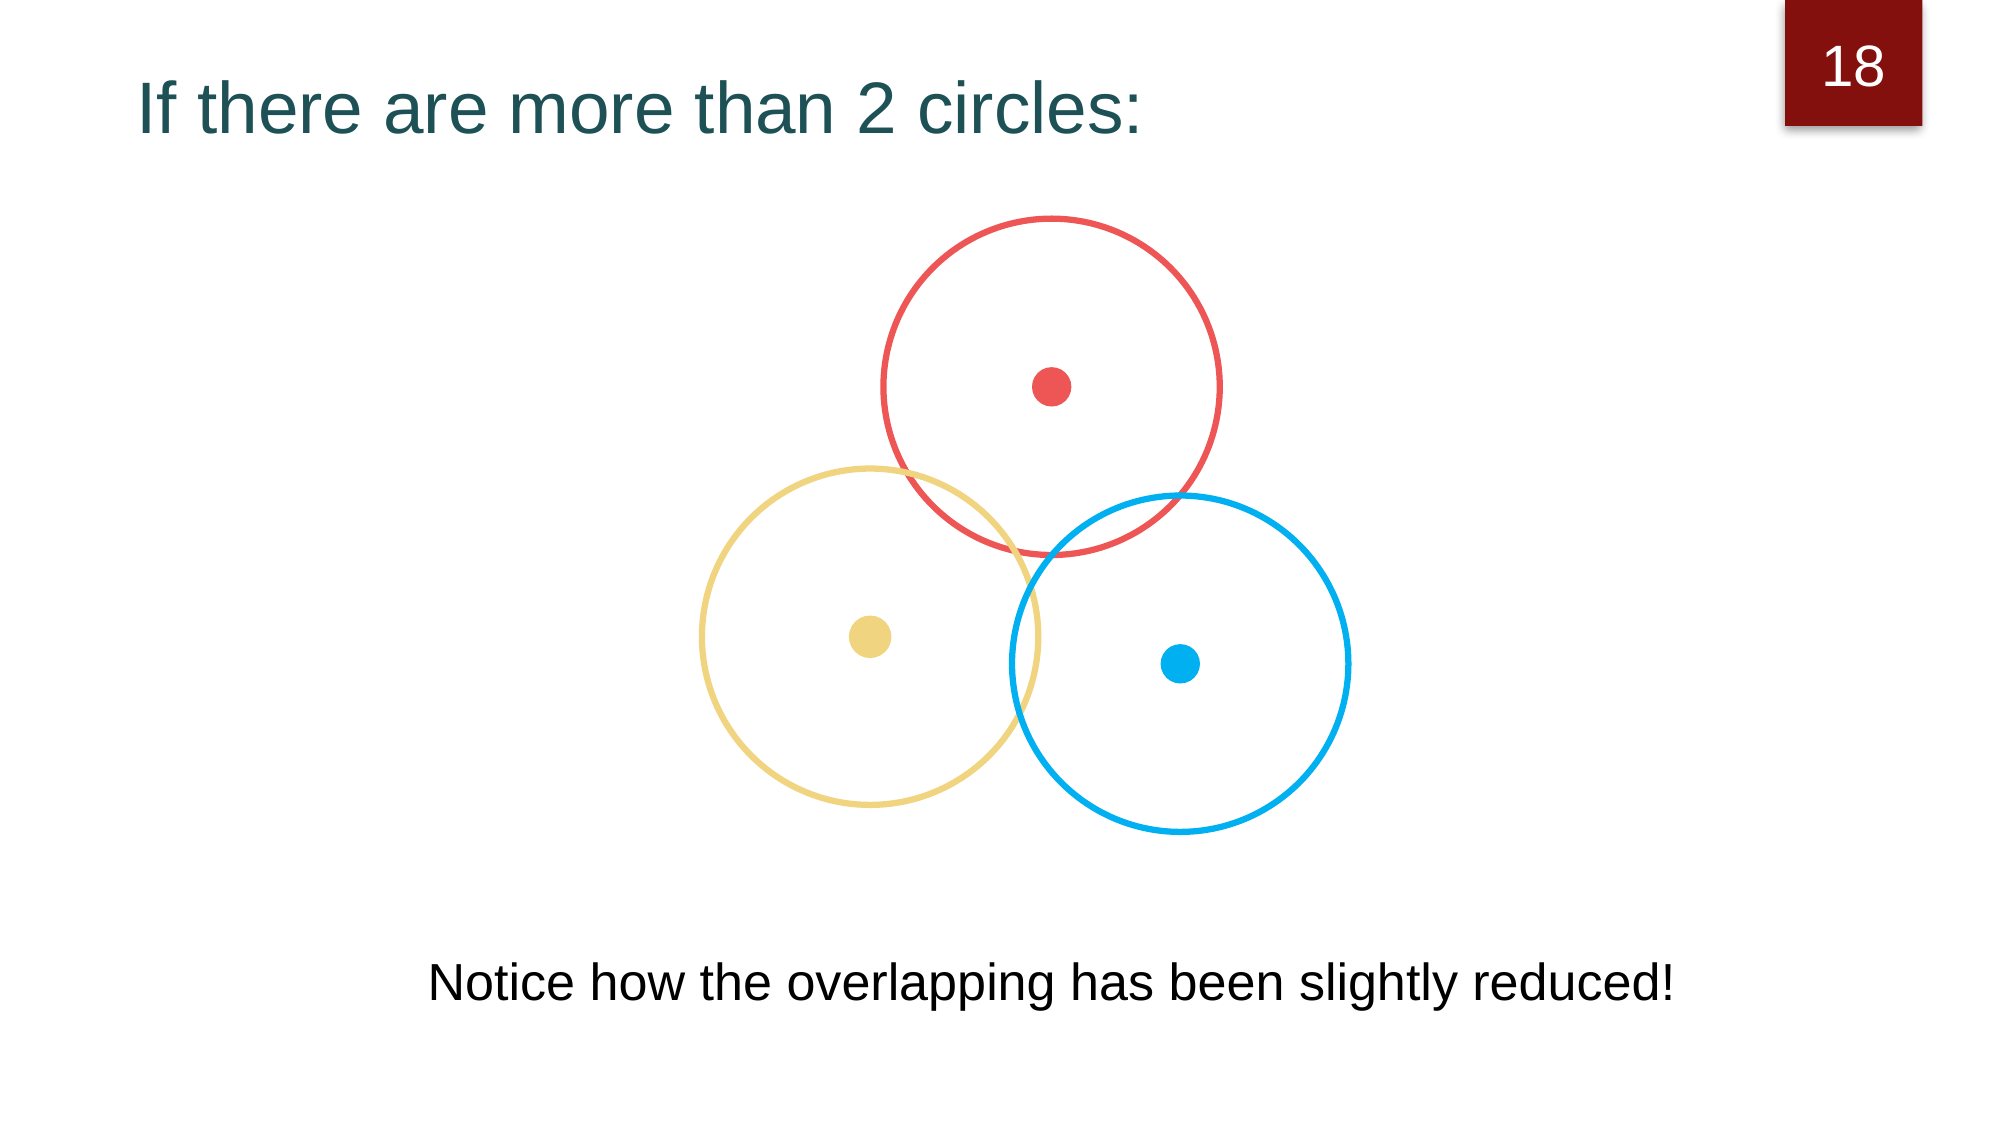

18
If there are more than 2 circles:

Notice how the overlapping has been slightly reduced!